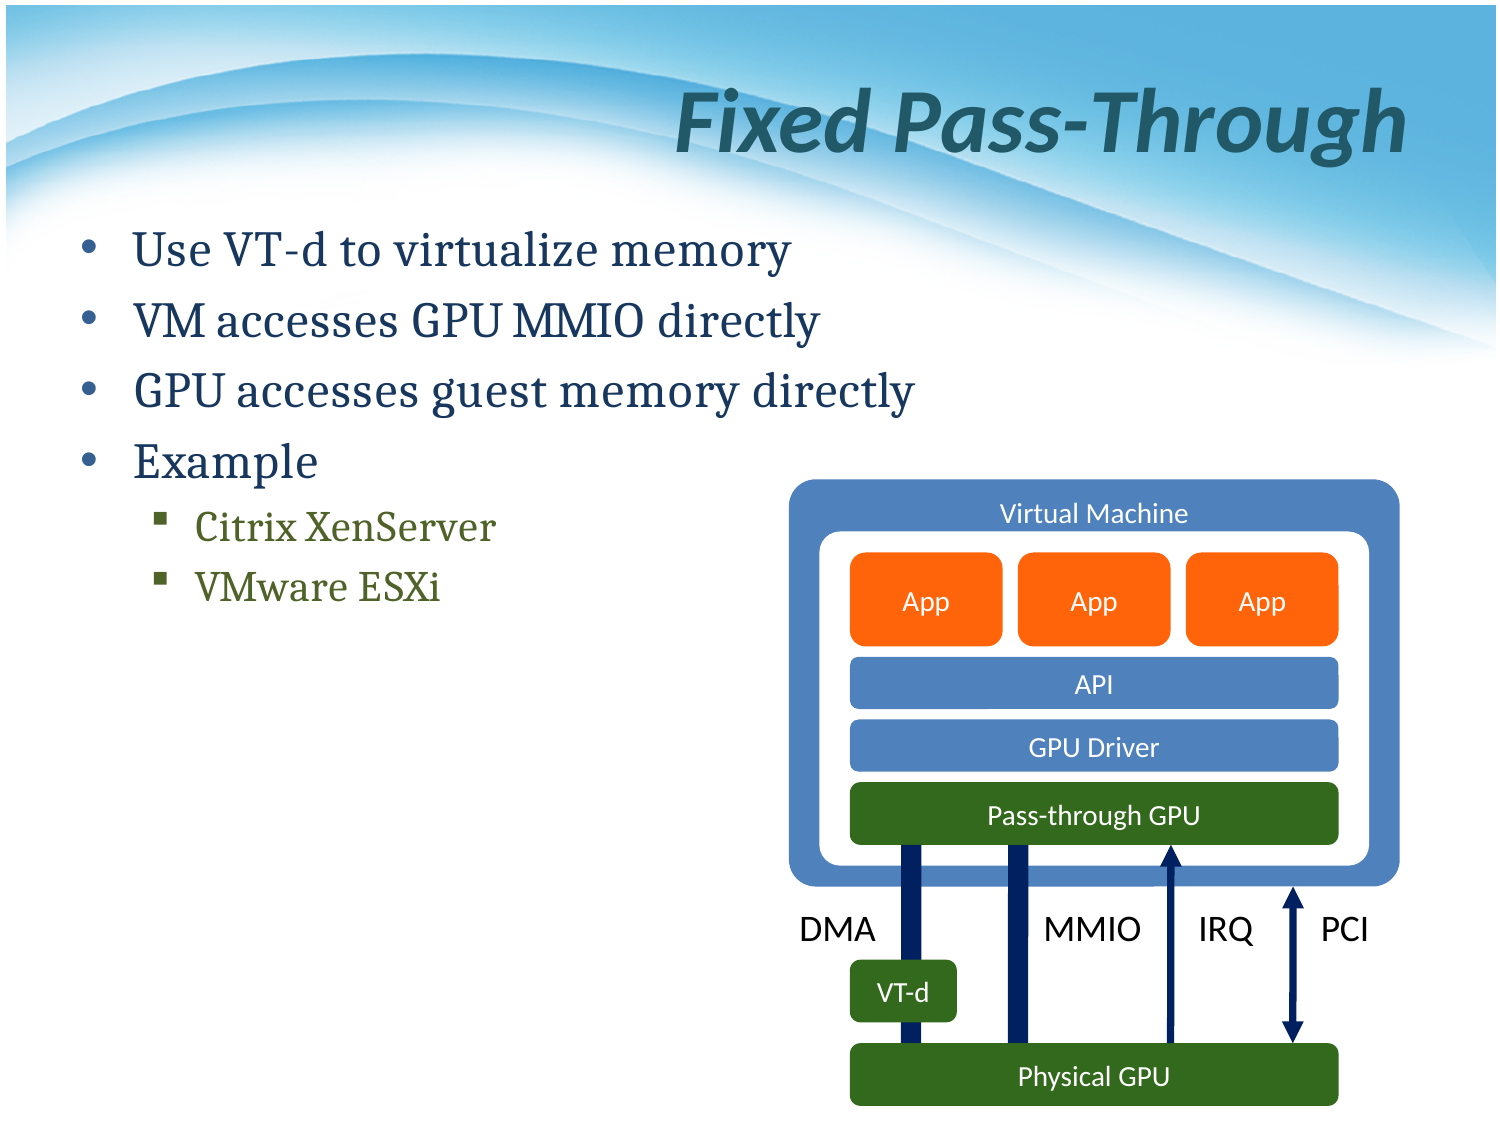

# Fixed Pass-Through
Use VT-d to virtualize memory
VM accesses GPU MMIO directly
GPU accesses guest memory directly
Example
Citrix XenServer
VMware ESXi
Virtual Machine
OpenGL / Direct3D / Compute
App
App
App
API
GPU Driver
Pass-through GPU
DMA
MMIO
IRQ
PCI
VT-d
Physical GPU